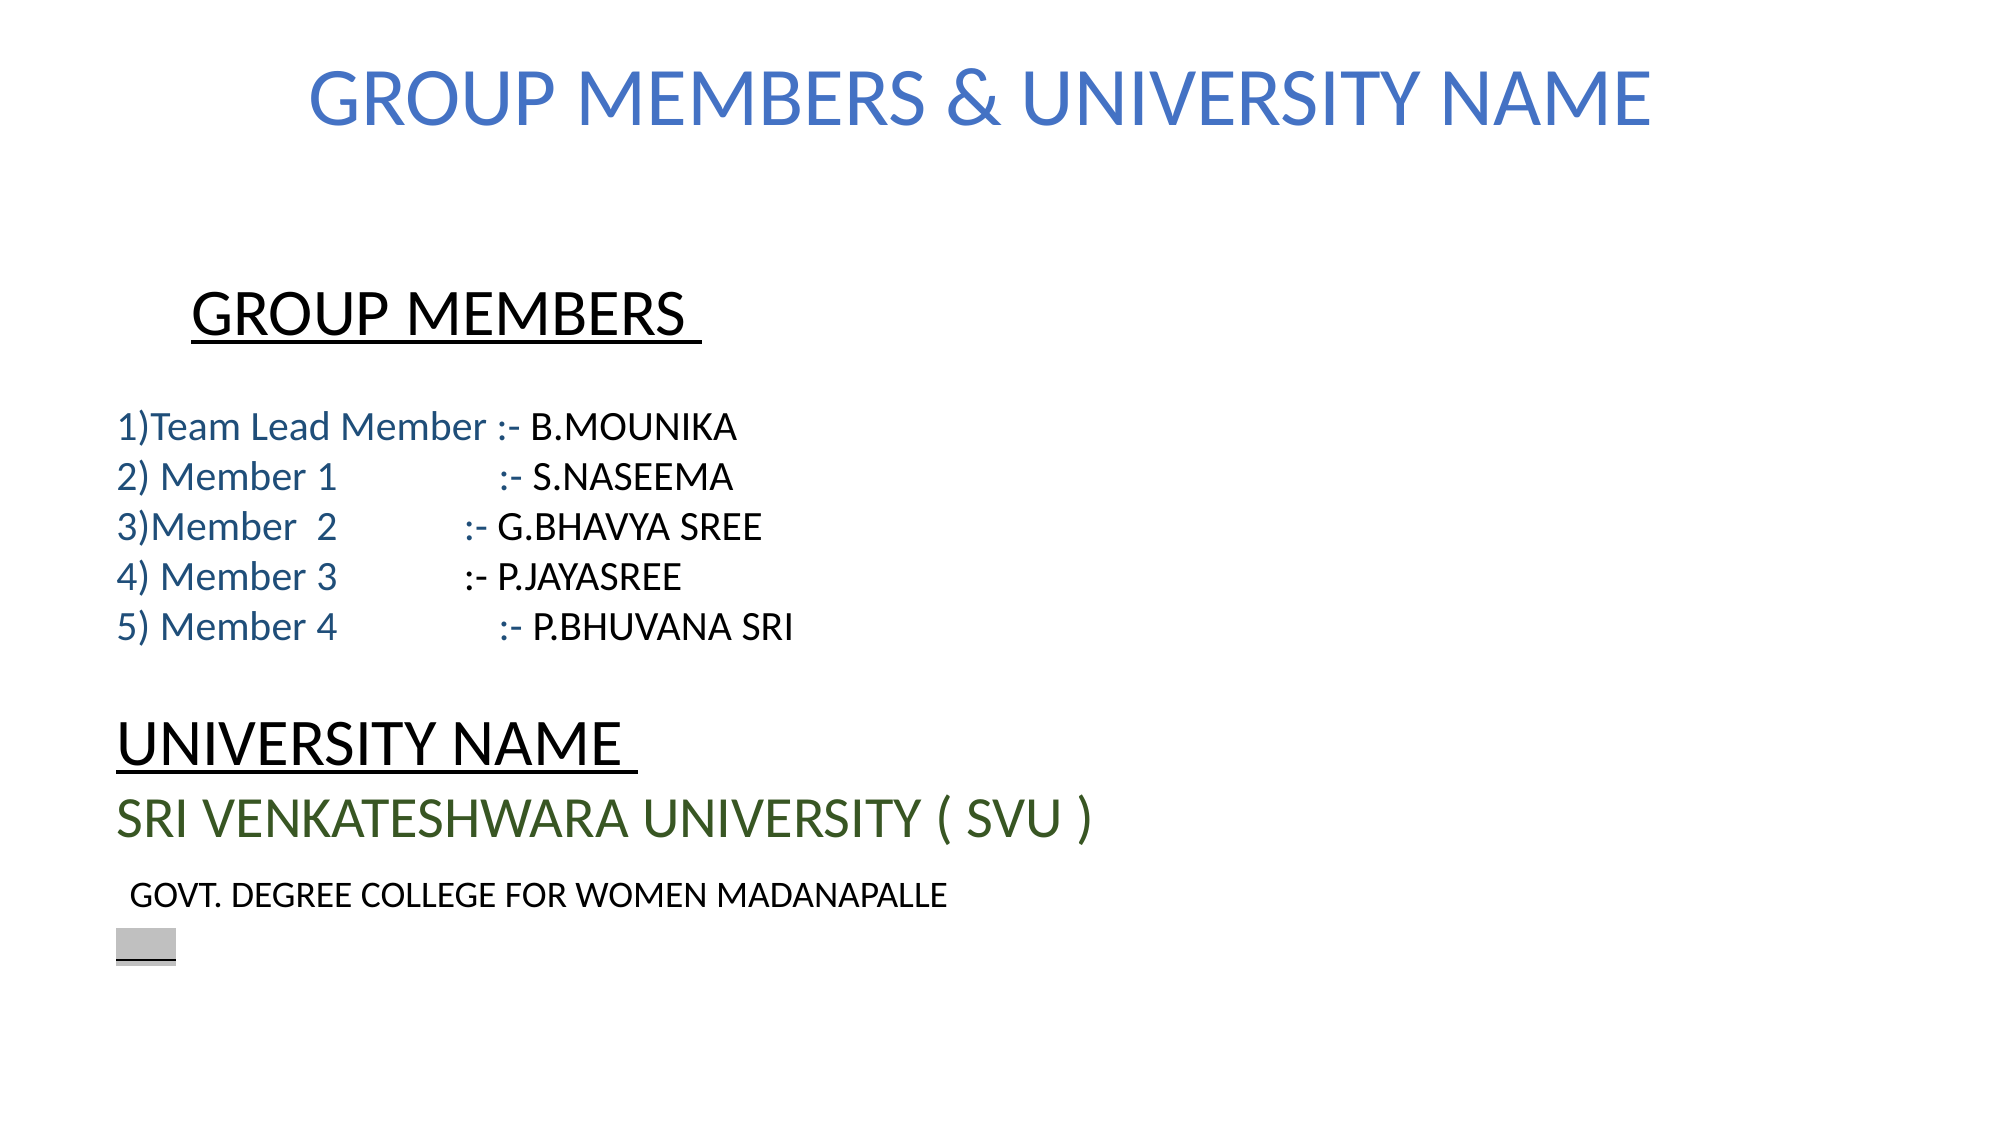

GROUP MEMBERS & UNIVERSITY NAME
GROUP MEMBERS

1)Team Lead Member :- B.MOUNIKA
2) Member 1                 :- S.NASEEMA
3)Member  2       	     :- G.BHAVYA SREE
4) Member 3	     :- P.JAYASREE
5) Member 4                 :- P.BHUVANA SRI

UNIVERSITY NAME
SRI VENKATESHWARA UNIVERSITY ( SVU )
 GOVT. DEGREE COLLEGE FOR WOMEN MADANAPALLE